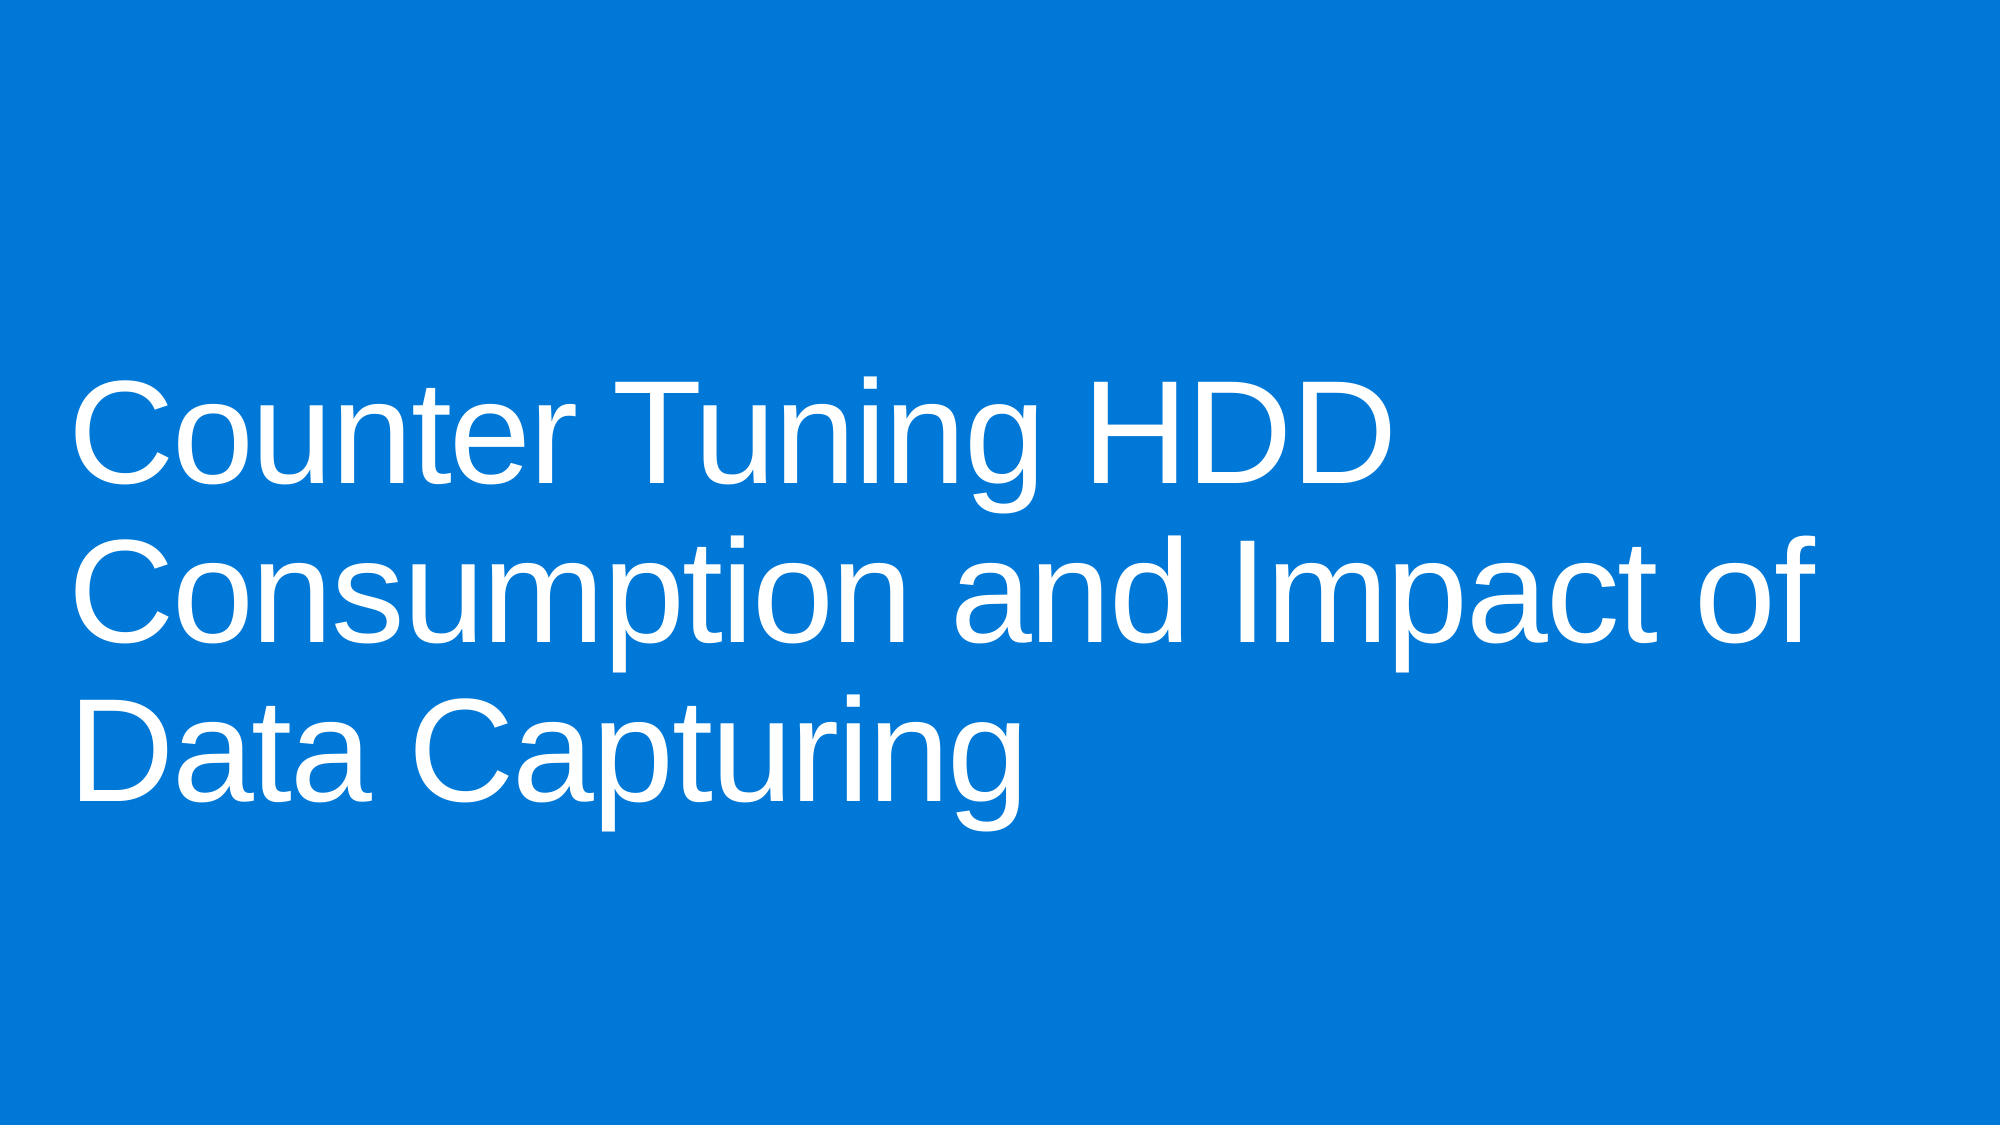

# Counter Tuning HDD Consumption and Impact of Data Capturing